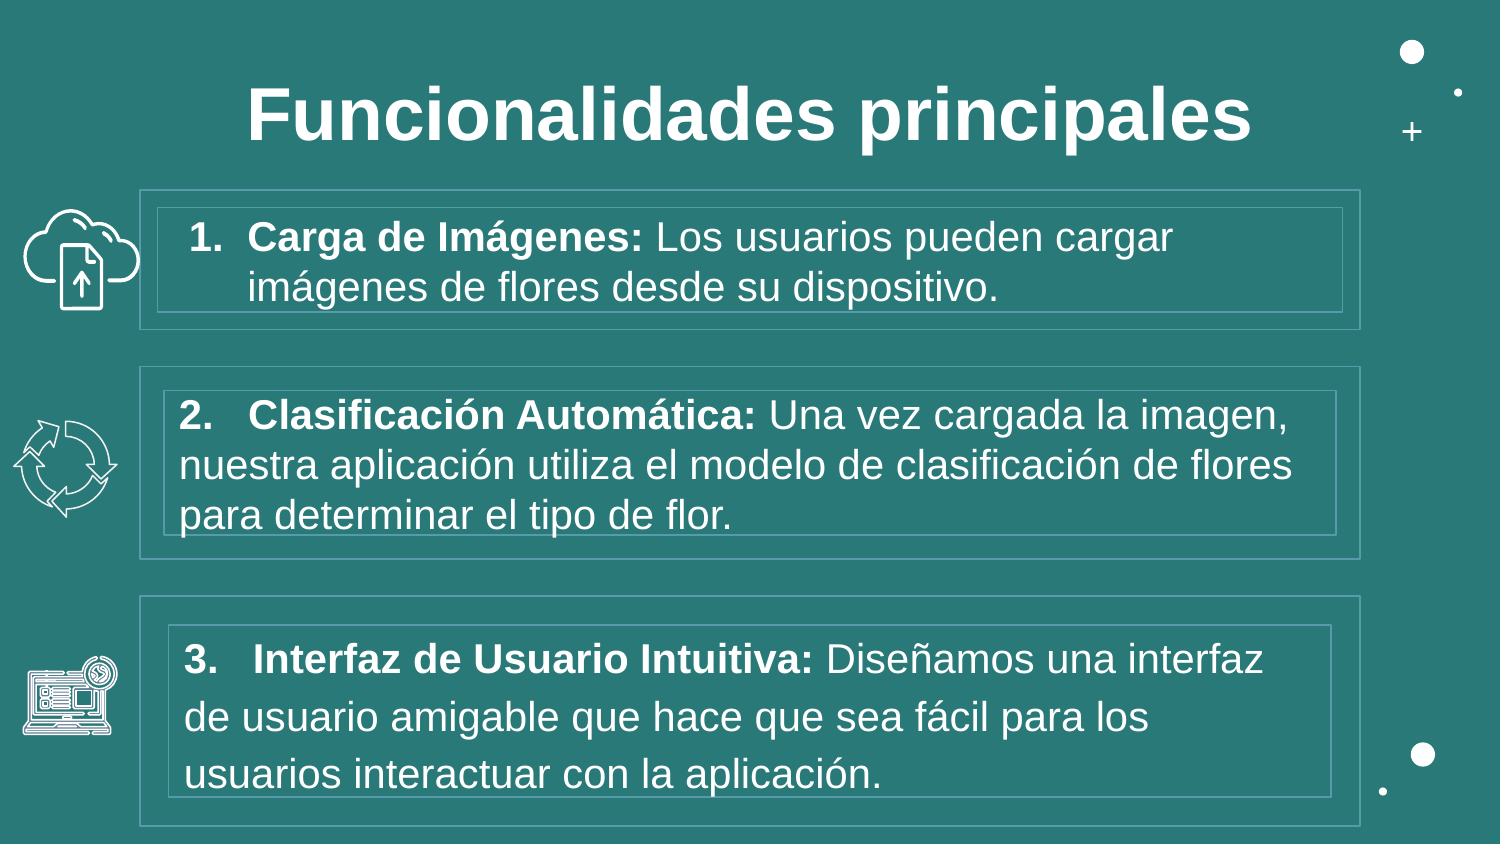

# Funcionalidades principales
Carga de Imágenes: Los usuarios pueden cargar imágenes de flores desde su dispositivo.

2.   Clasificación Automática: Una vez cargada la imagen, nuestra aplicación utiliza el modelo de clasificación de flores para determinar el tipo de flor.

3.   Interfaz de Usuario Intuitiva: Diseñamos una interfaz de usuario amigable que hace que sea fácil para los usuarios interactuar con la aplicación.